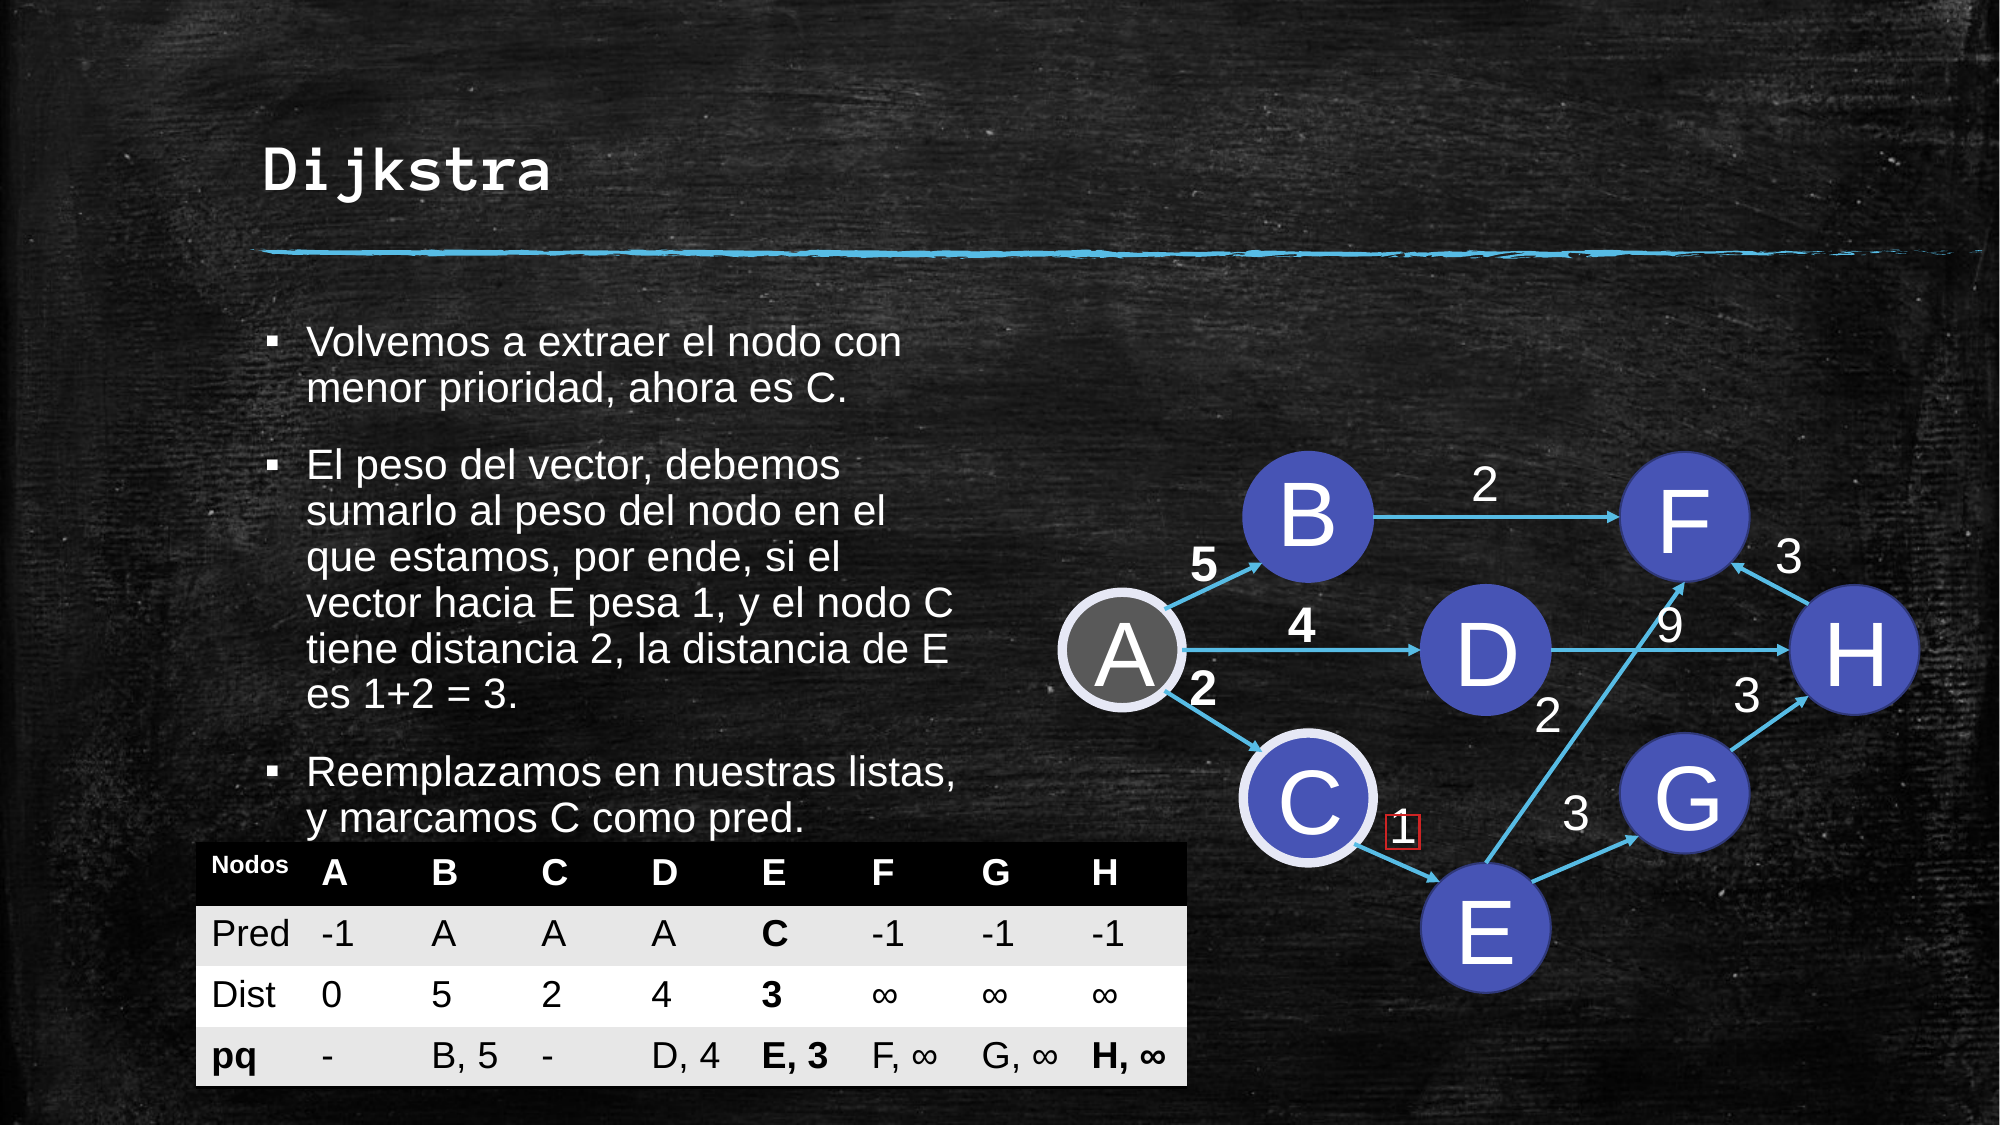

# Dijkstra
Volvemos a extraer el nodo con menor prioridad, ahora es C.
El peso del vector, debemos sumarlo al peso del nodo en el que estamos, por ende, si el vector hacia E pesa 1, y el nodo C tiene distancia 2, la distancia de E es 1+2 = 3.
Reemplazamos en nuestras listas, y marcamos C como pred.

2
B
F
3
5
D
H
9
4
A
2
3
2
C
G
3
1

| Nodos | A | B | C | D | E | F | G | H |
| --- | --- | --- | --- | --- | --- | --- | --- | --- |
| Pred | -1 | A | A | A | C | -1 | -1 | -1 |
| Dist | 0 | 5 | 2 | 4 | 3 | ∞ | ∞ | ∞ |
| pq | - | B, 5 | - | D, 4 | E, 3 | F, ∞ | G, ∞ | H, ∞ |
E